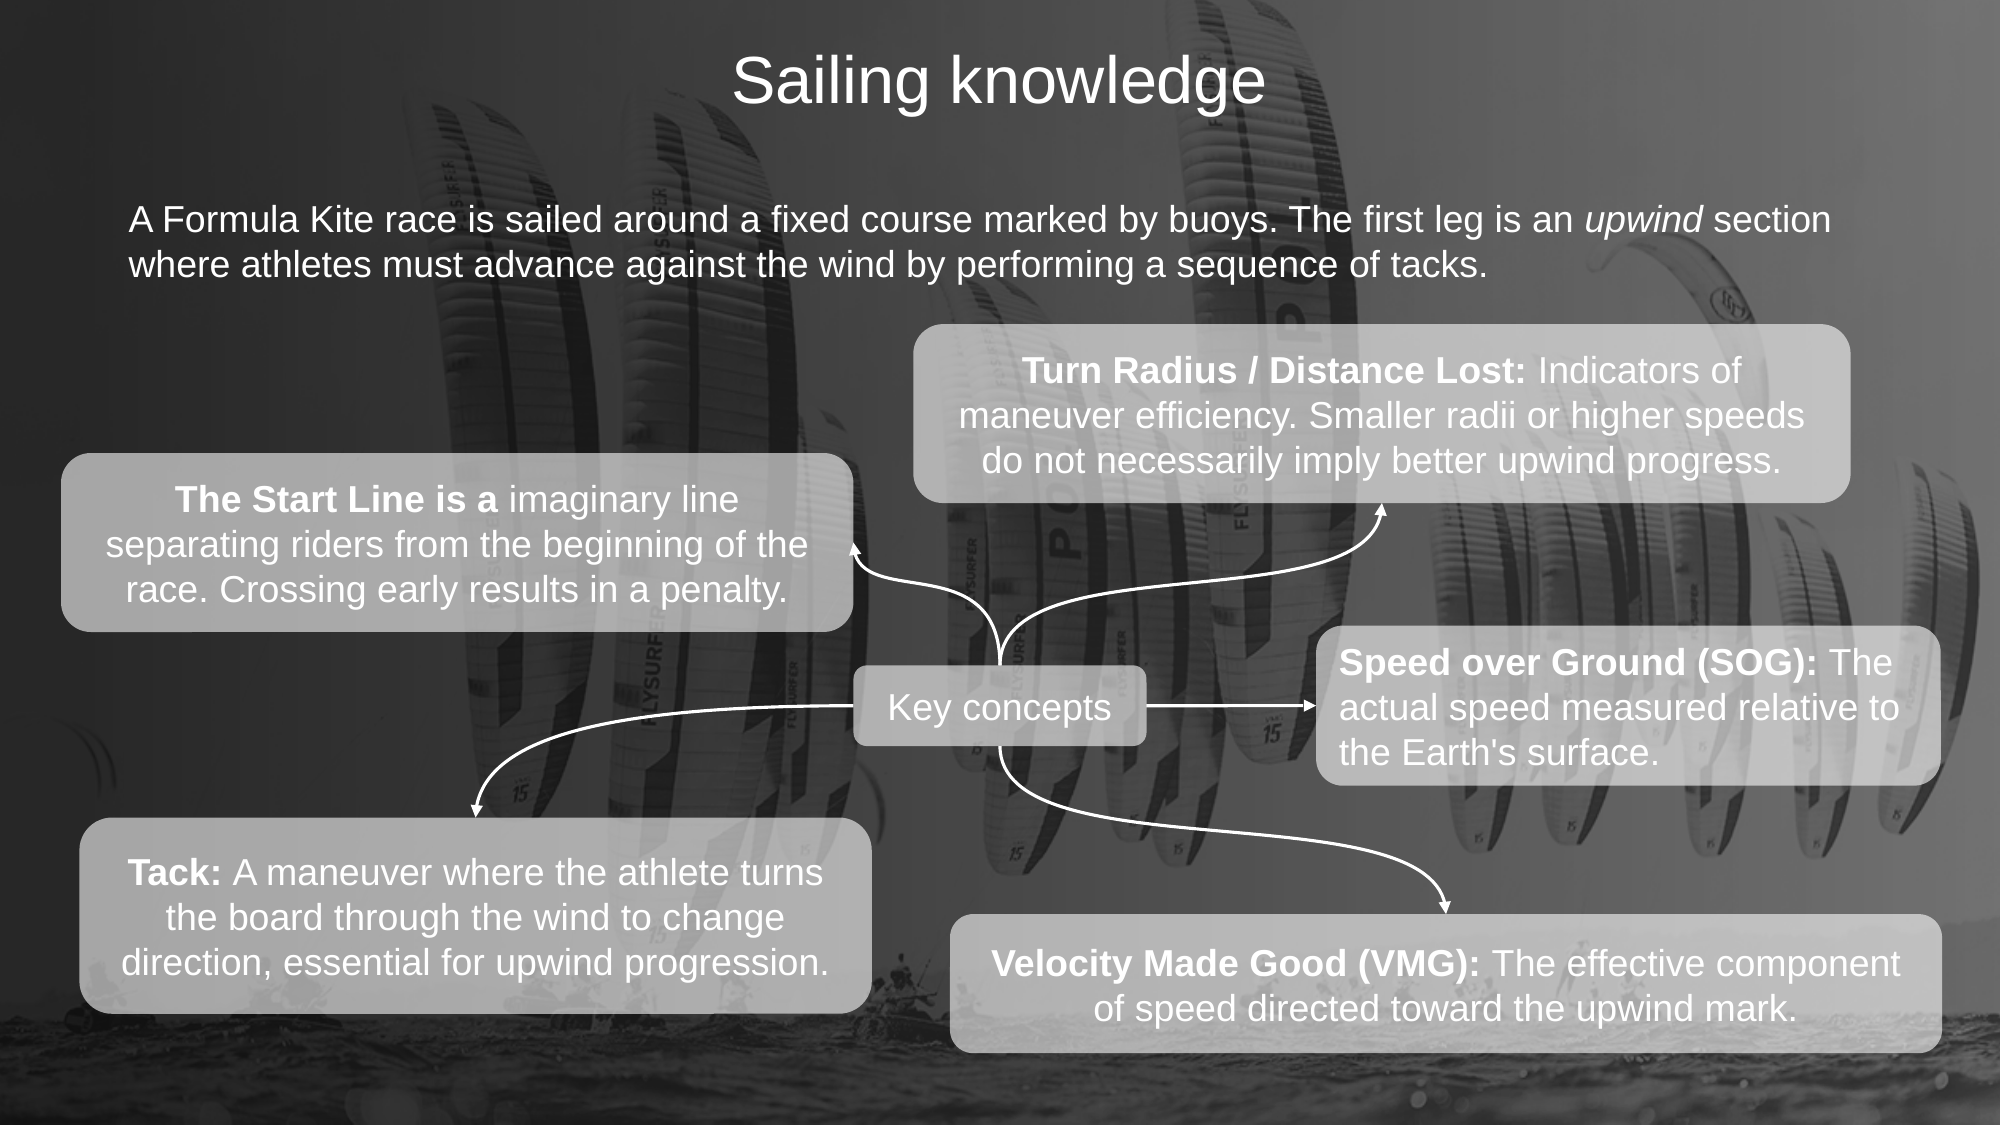

Sailing knowledge
A Formula Kite race is sailed around a fixed course marked by buoys. The first leg is an upwind section where athletes must advance against the wind by performing a sequence of tacks.
Turn Radius / Distance Lost: Indicators of maneuver efficiency. Smaller radii or higher speeds do not necessarily imply better upwind progress.
The Start Line is a imaginary line separating riders from the beginning of the race. Crossing early results in a penalty.
Speed over Ground (SOG): The actual speed measured relative to the Earth's surface.
Key concepts
Tack: A maneuver where the athlete turns the board through the wind to change direction, essential for upwind progression.
Velocity Made Good (VMG): The effective component of speed directed toward the upwind mark.